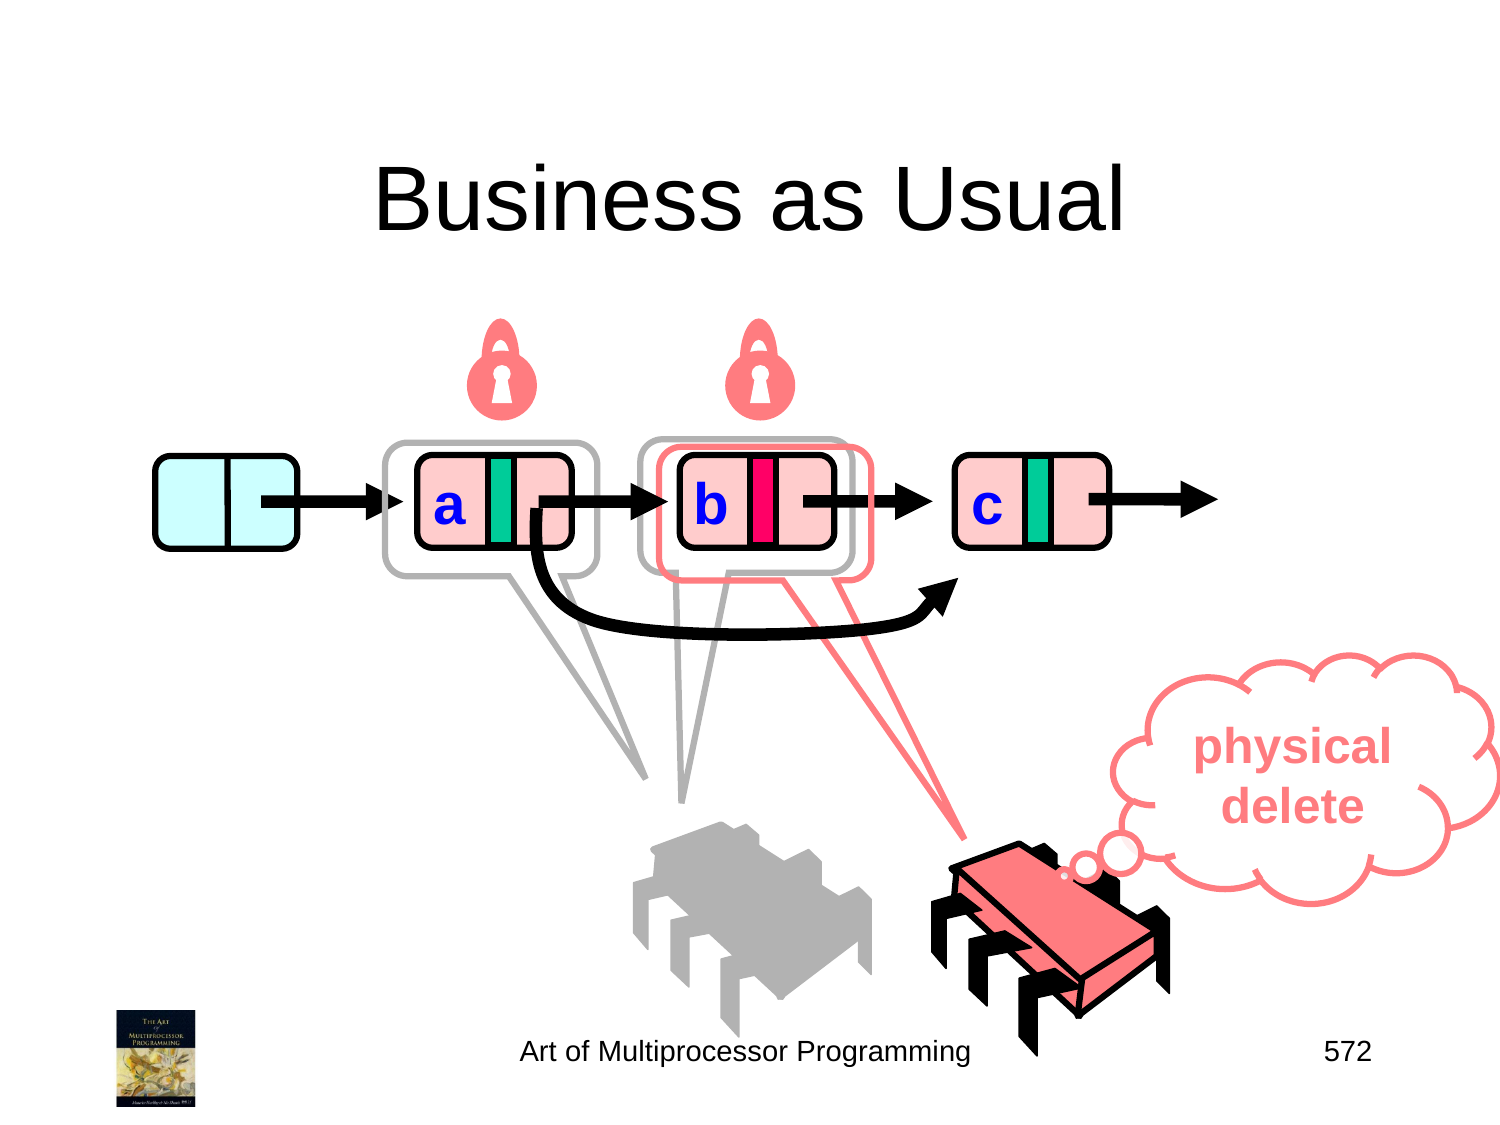

# Business as Usual

a

b
c

physical delete

Art of Multiprocessor Programming
572